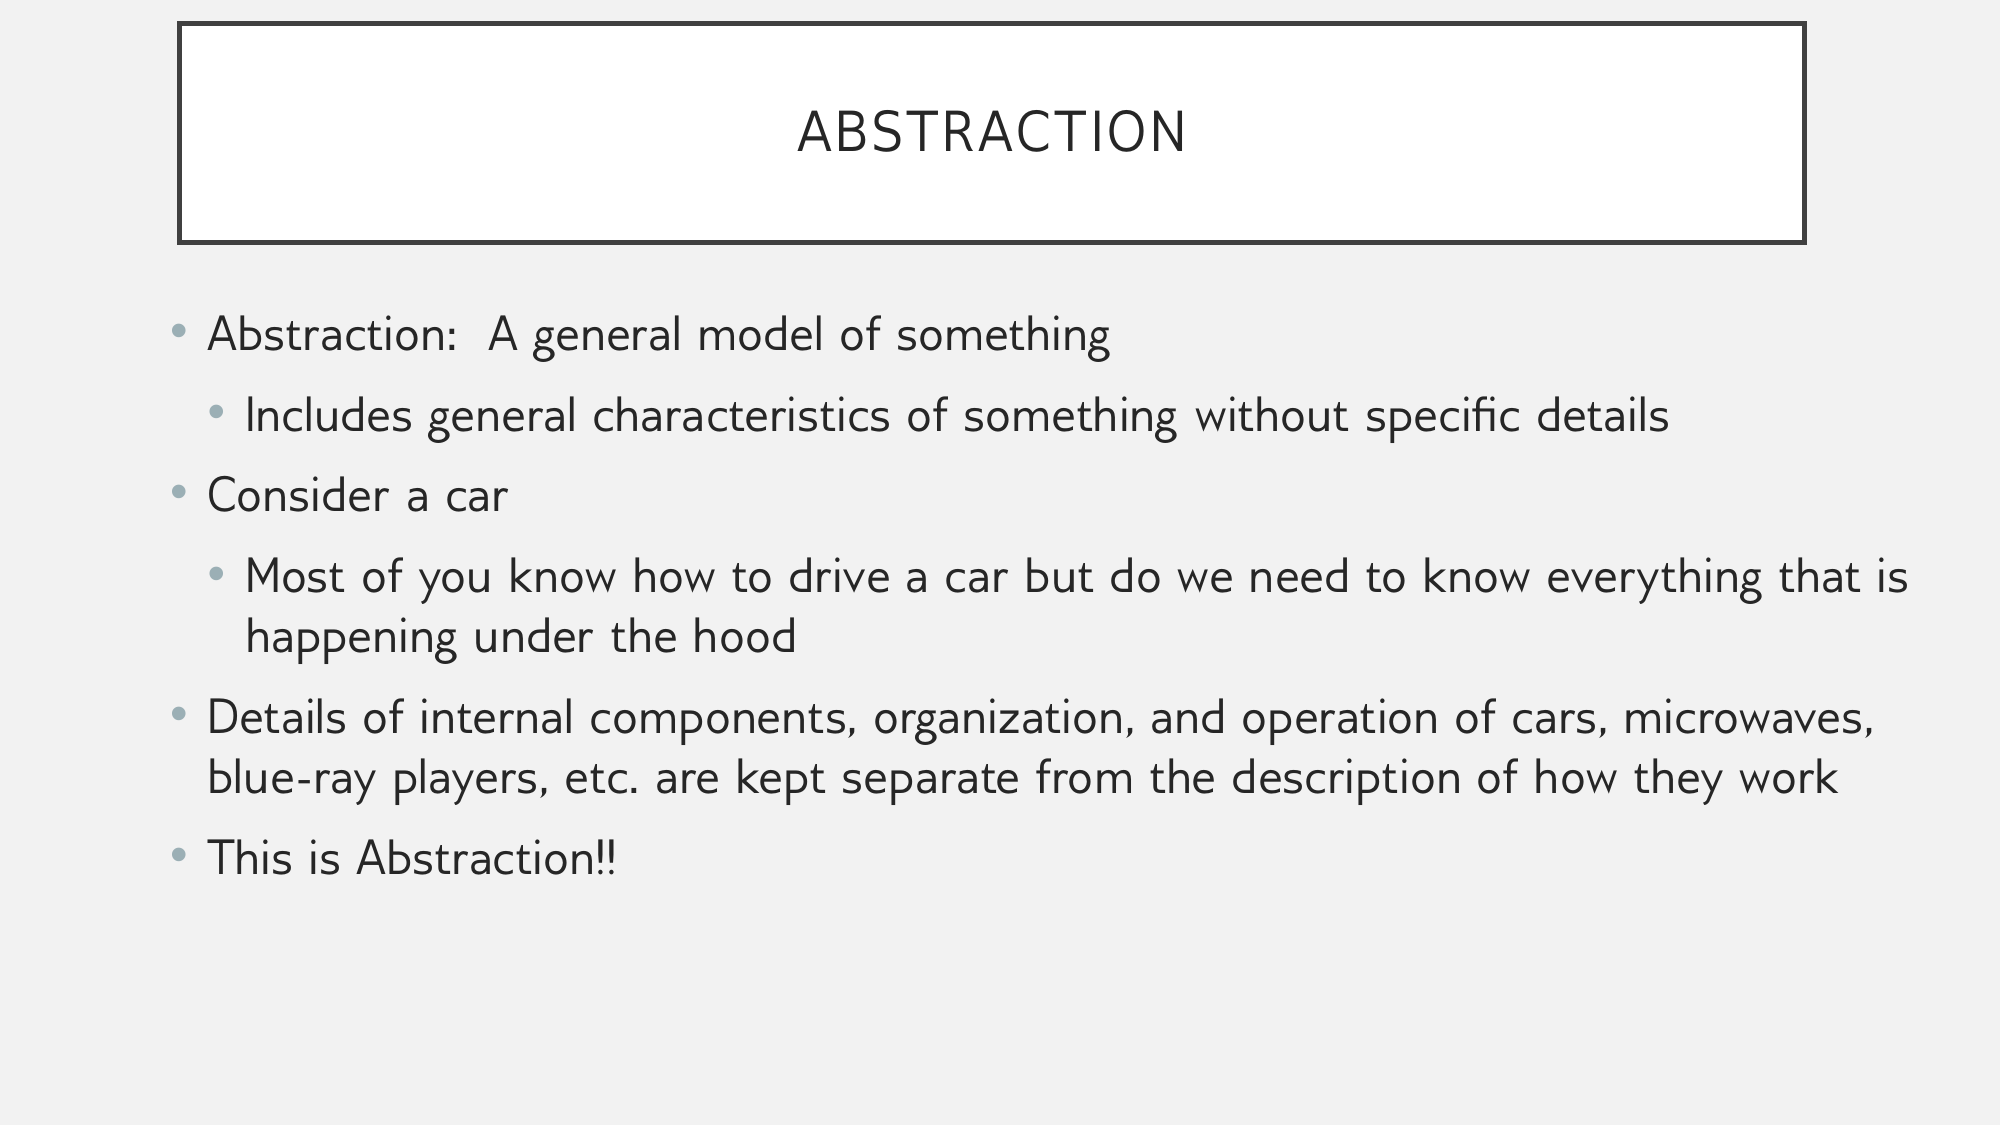

# abstraction
Abstraction:  A general model of something
Includes general characteristics of something without specific details
Consider a car
Most of you know how to drive a car but do we need to know everything that is happening under the hood
Details of internal components, organization, and operation of cars, microwaves, blue-ray players, etc. are kept separate from the description of how they work
This is Abstraction!!